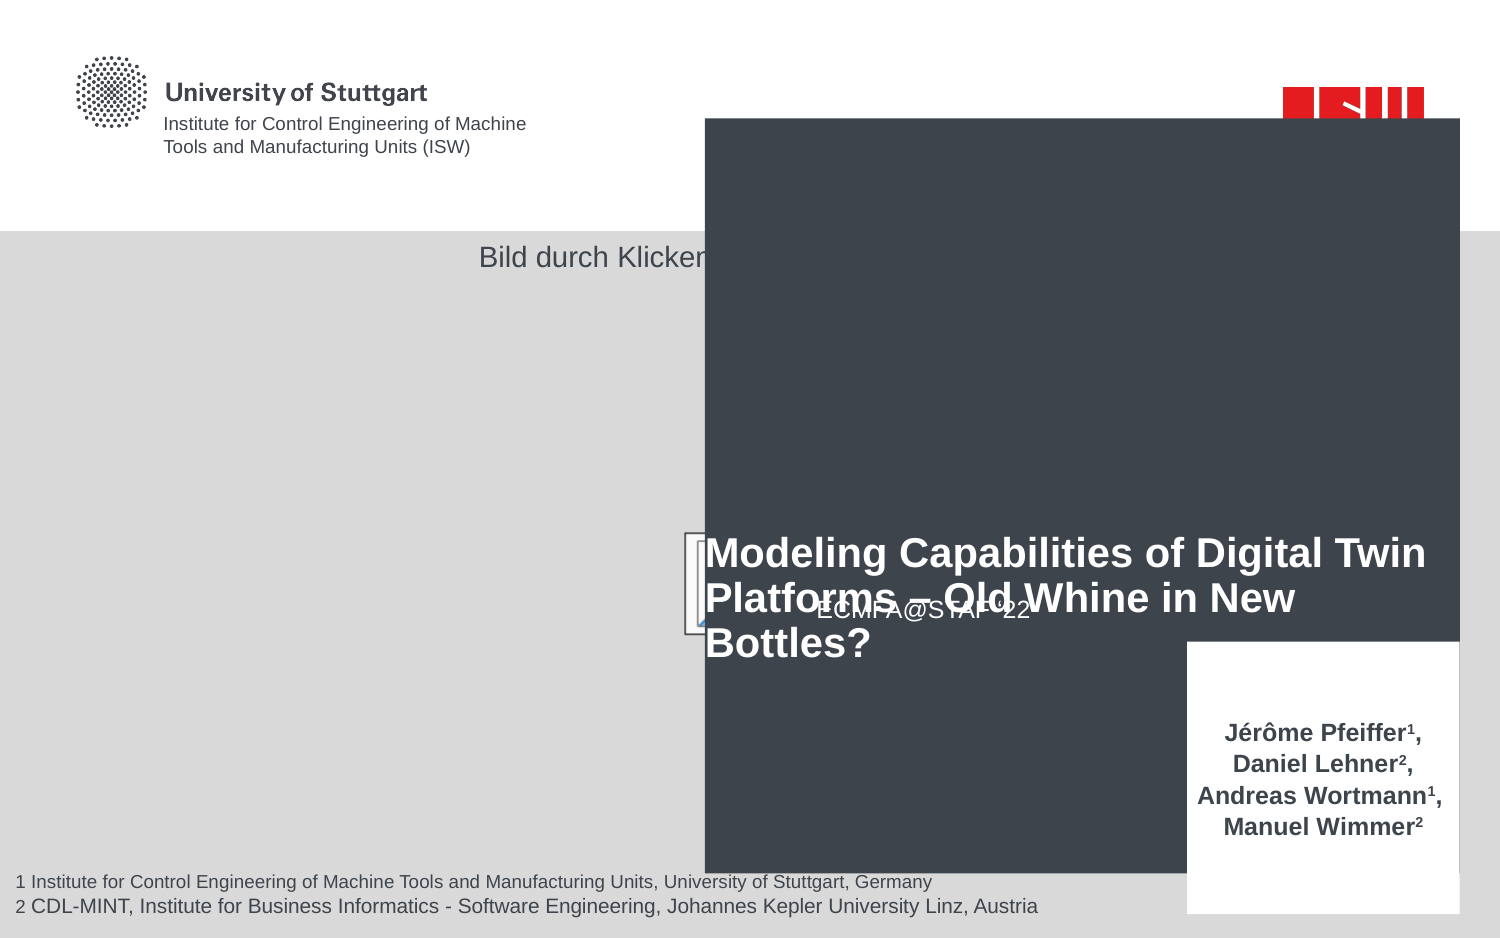

# Modeling Capabilities of Digital Twin Platforms – Old Whine in New Bottles?

ECMFA@STAF ‘22
Jérôme Pfeiffer1,
Daniel Lehner2,
Andreas Wortmann1,
Manuel Wimmer2
1 Institute for Control Engineering of Machine Tools and Manufacturing Units, University of Stuttgart, Germany
2 CDL-MINT, Institute for Business Informatics - Software Engineering, Johannes Kepler University Linz, Austria